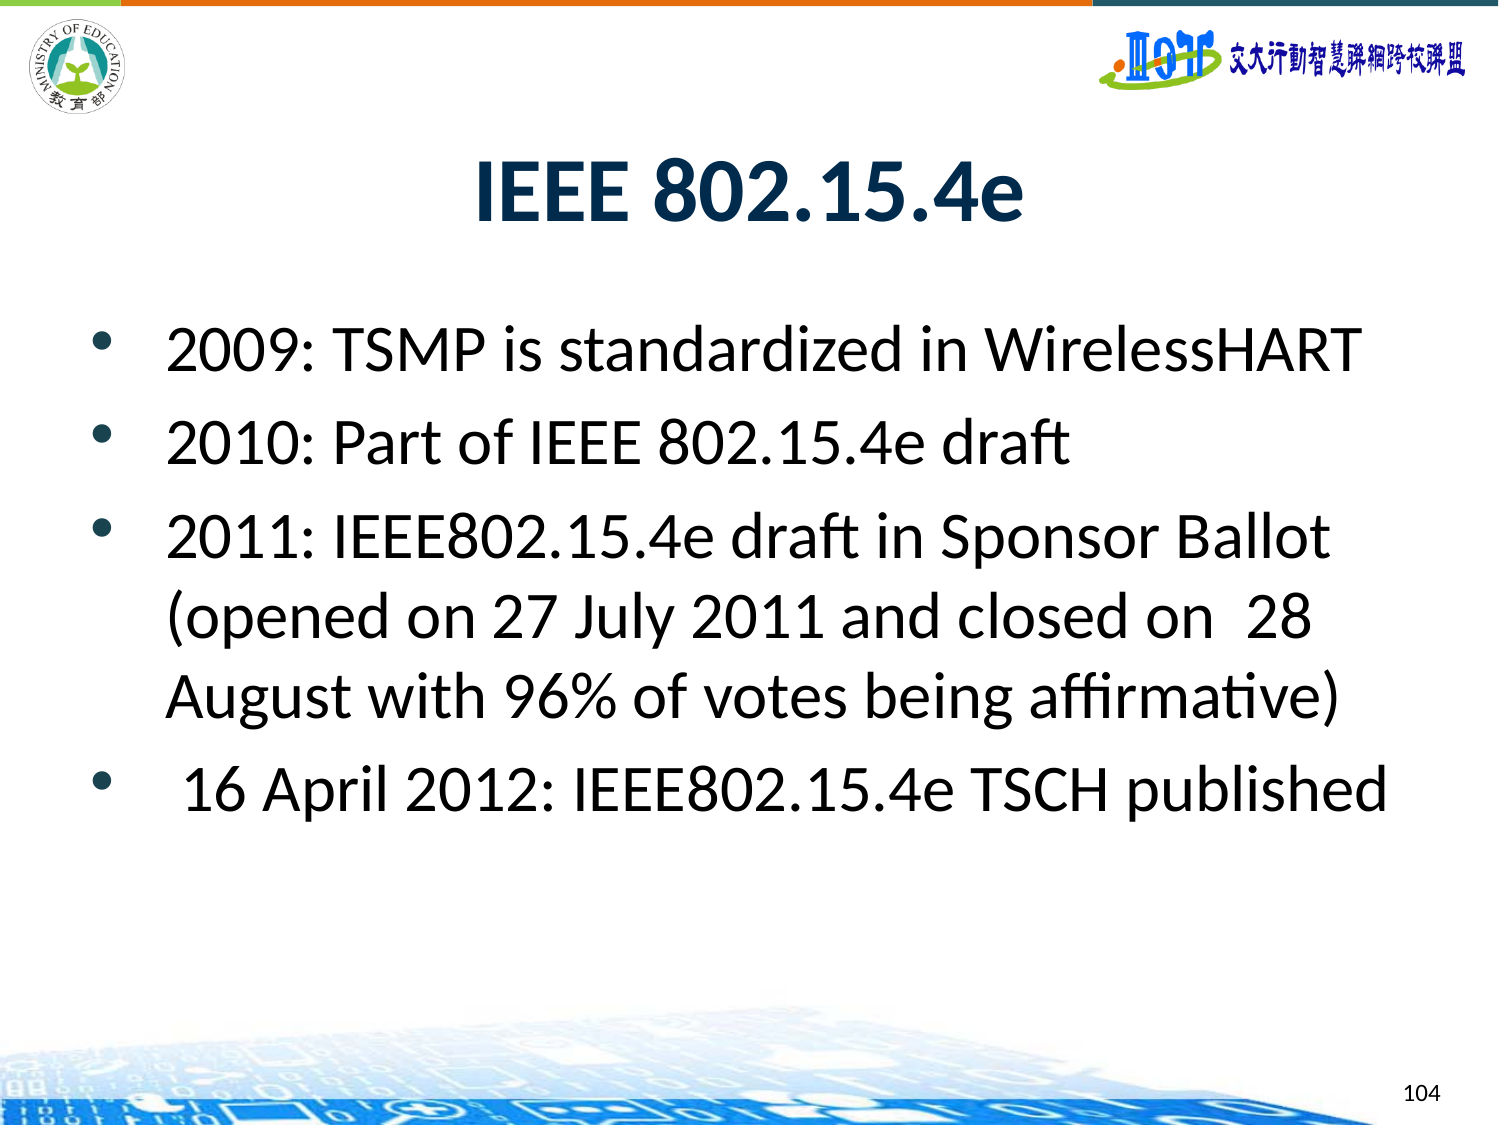

# IEEE 802.15.4e
2009: TSMP is standardized in WirelessHART
2010: Part of IEEE 802.15.4e draft
2011: IEEE802.15.4e draft in Sponsor Ballot (opened on 27 July 2011 and closed on  28 August with 96% of votes being affirmative)
 16 April 2012: IEEE802.15.4e TSCH published
104